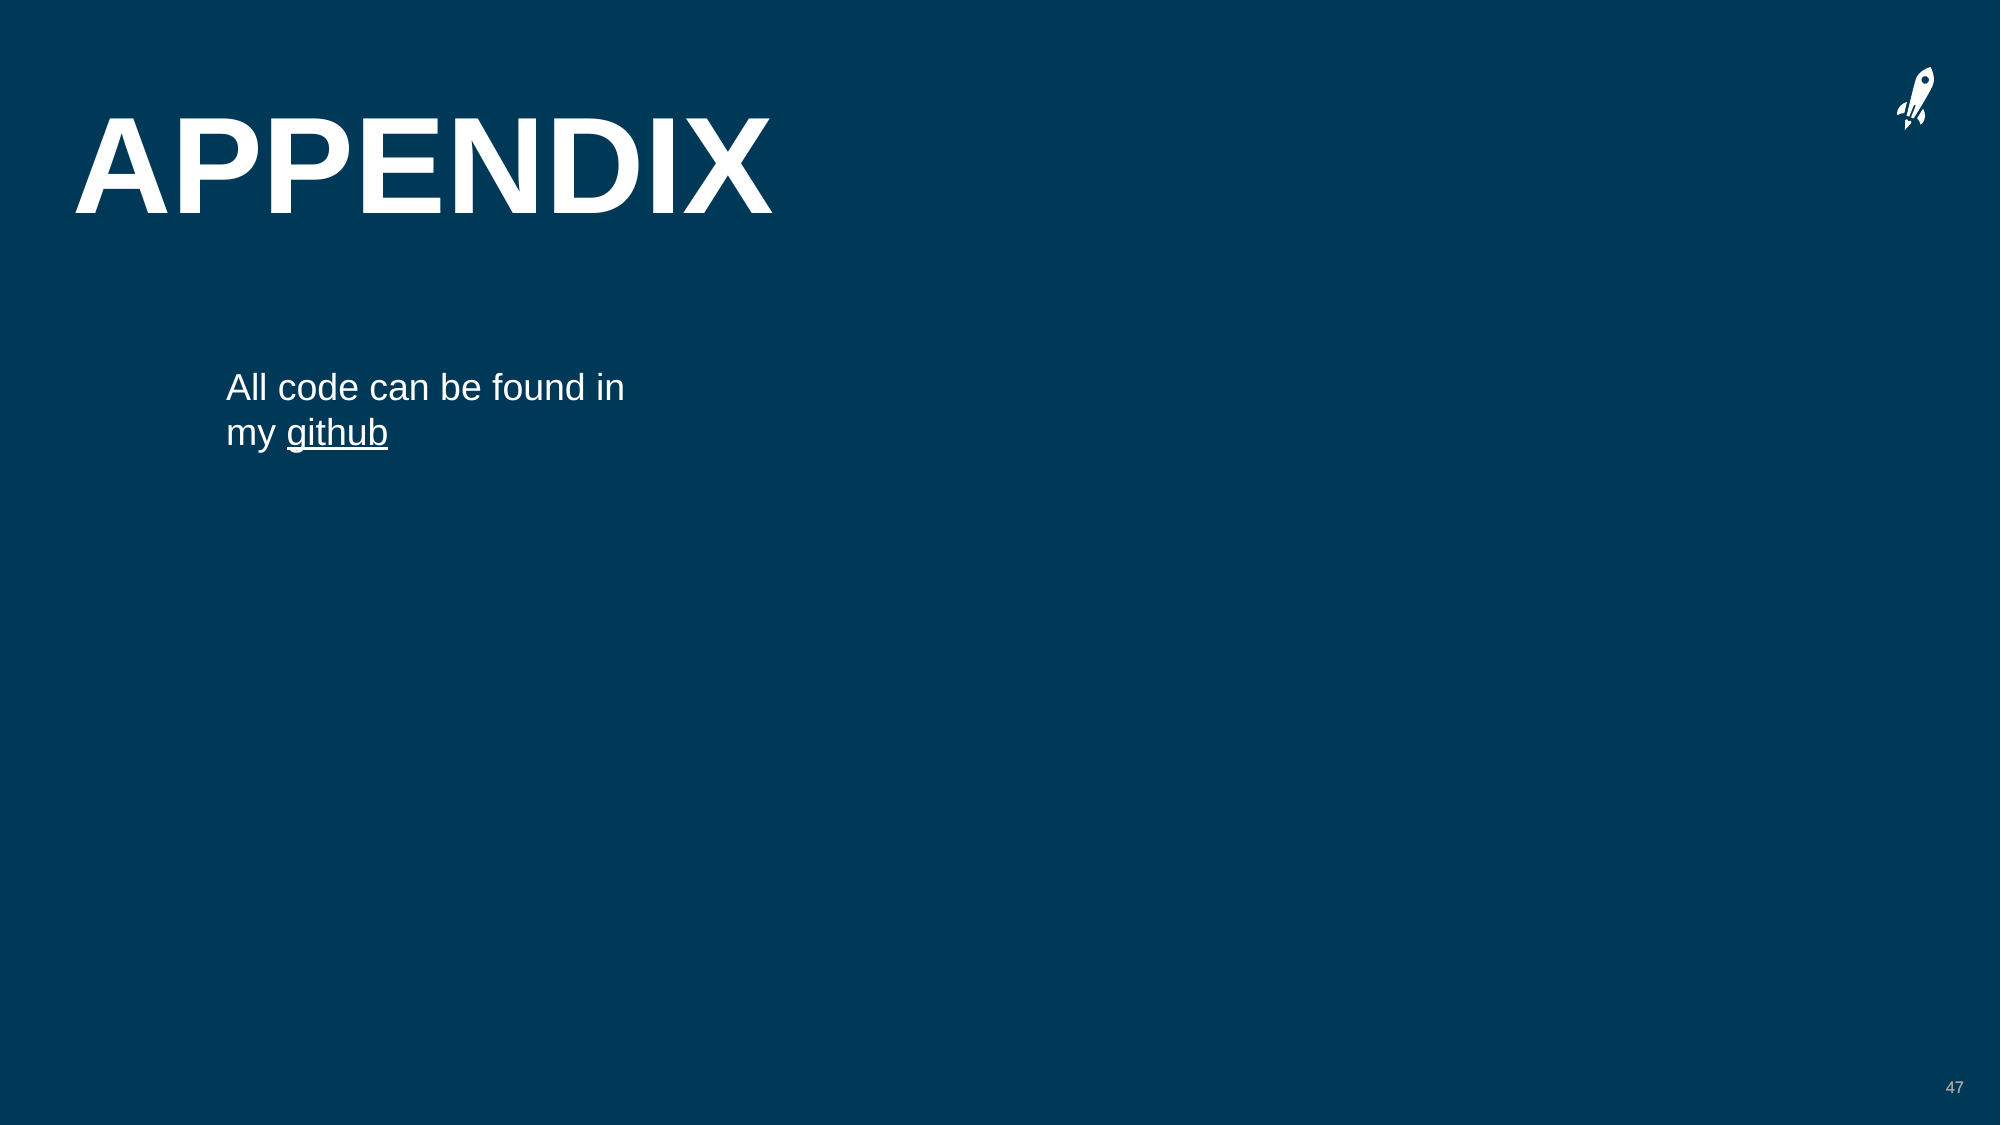

# APPENDIX
All code can be found in my github